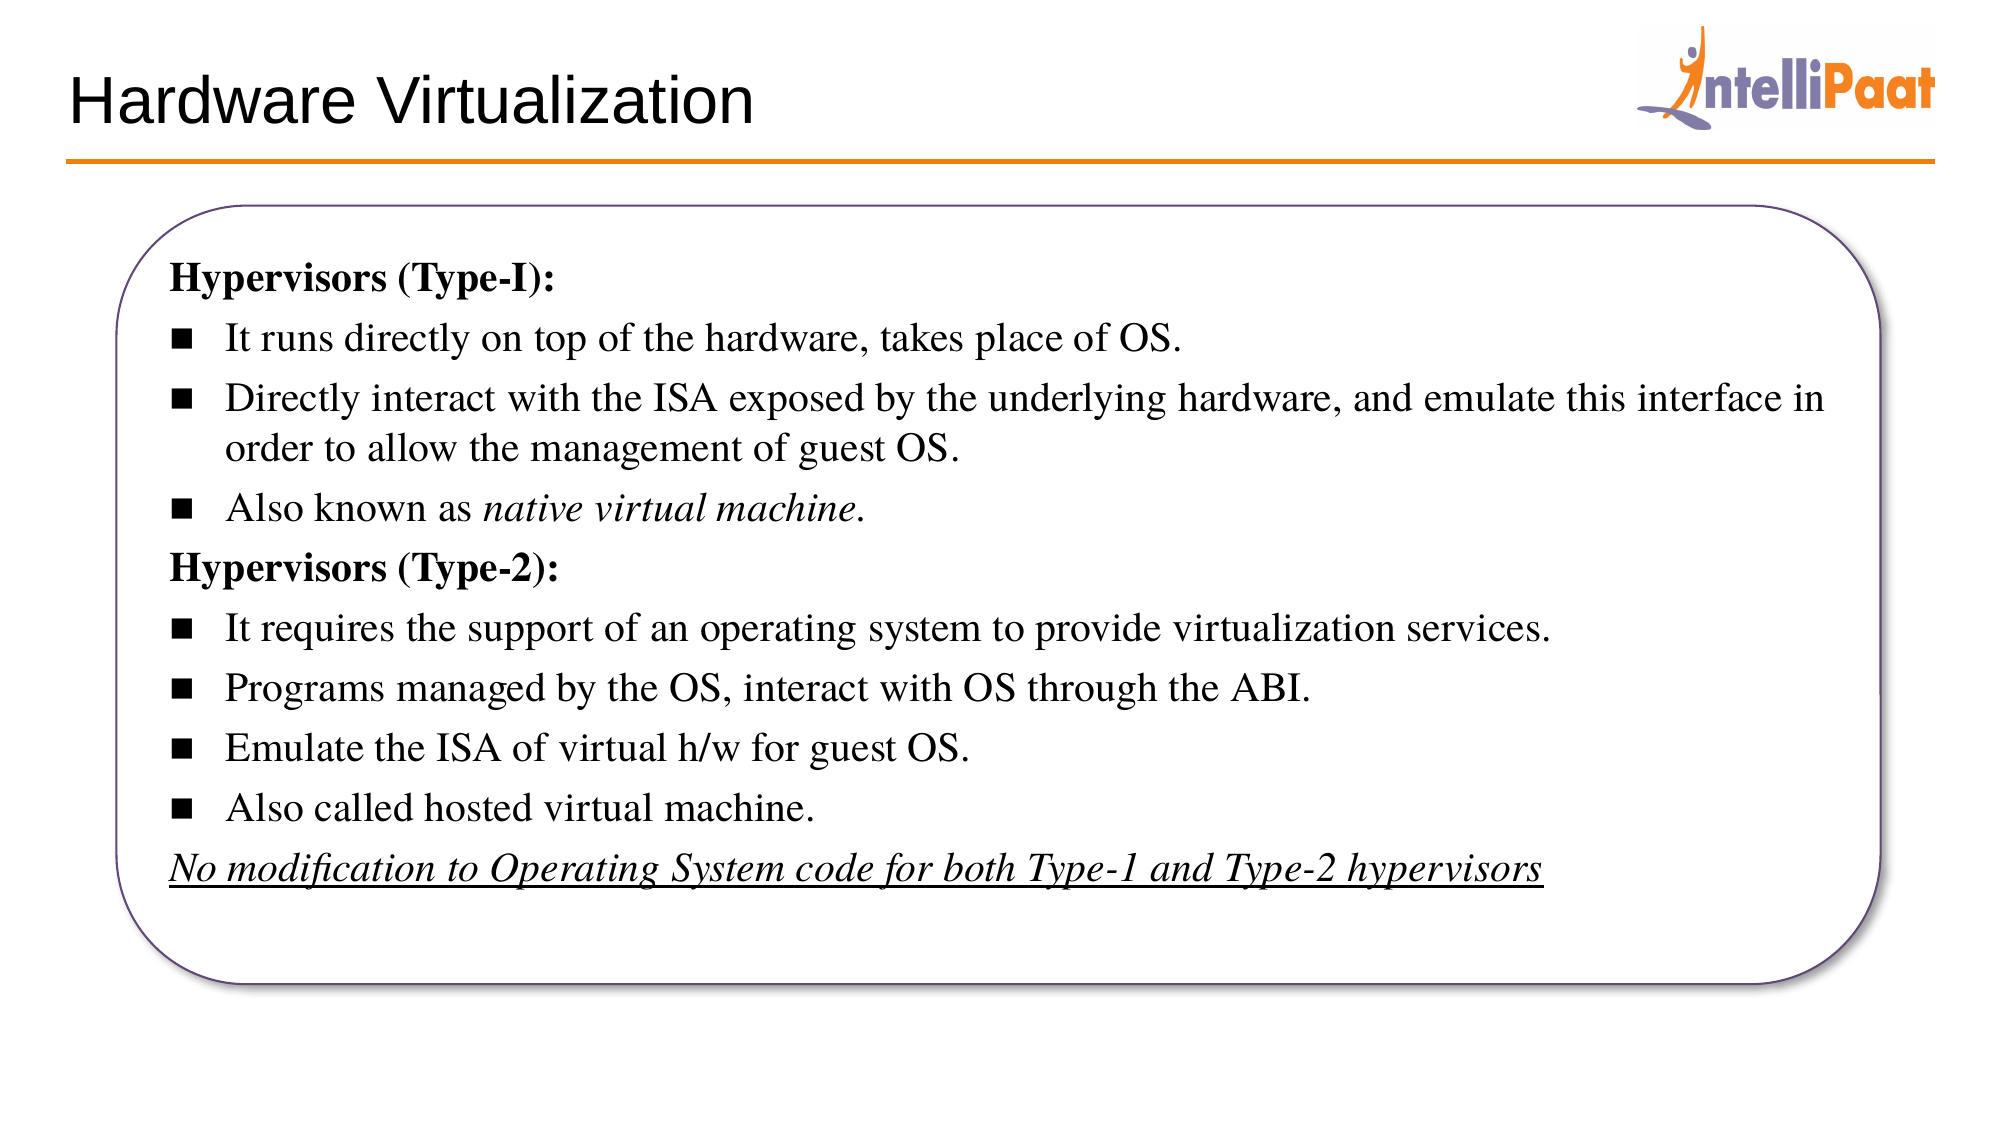

Hardware Virtualization
Hypervisors (Type-I):
It runs directly on top of the hardware, takes place of OS.
Directly interact with the ISA exposed by the underlying hardware, and emulate this interface in order to allow the management of guest OS.
Also known as native virtual machine.
Hypervisors (Type-2):
It requires the support of an operating system to provide virtualization services.
Programs managed by the OS, interact with OS through the ABI.
Emulate the ISA of virtual h/w for guest OS.
Also called hosted virtual machine.
No modification to Operating System code for both Type-1 and Type-2 hypervisors